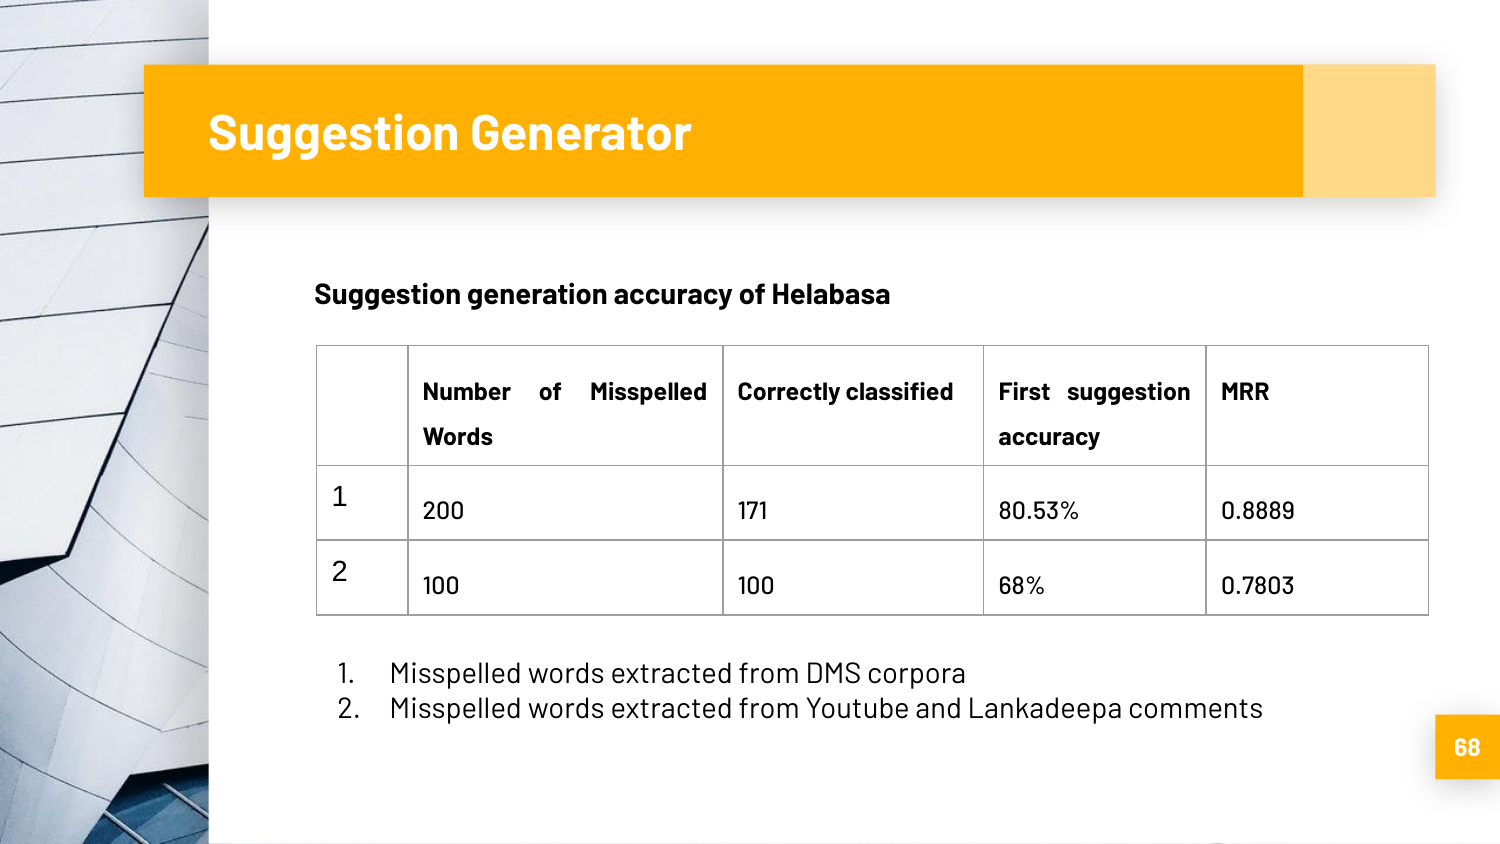

# Suggestion Generator
Suggestion generation accuracy of Helabasa

Misspelled words extracted from DMS corpora
Misspelled words extracted from Youtube and Lankadeepa comments
|  | Number of Misspelled Words | Correctly classified | First suggestion accuracy | MRR |
| --- | --- | --- | --- | --- |
| 1 | 200 | 171 | 80.53% | 0.8889 |
| 2 | 100 | 100 | 68% | 0.7803 |
68